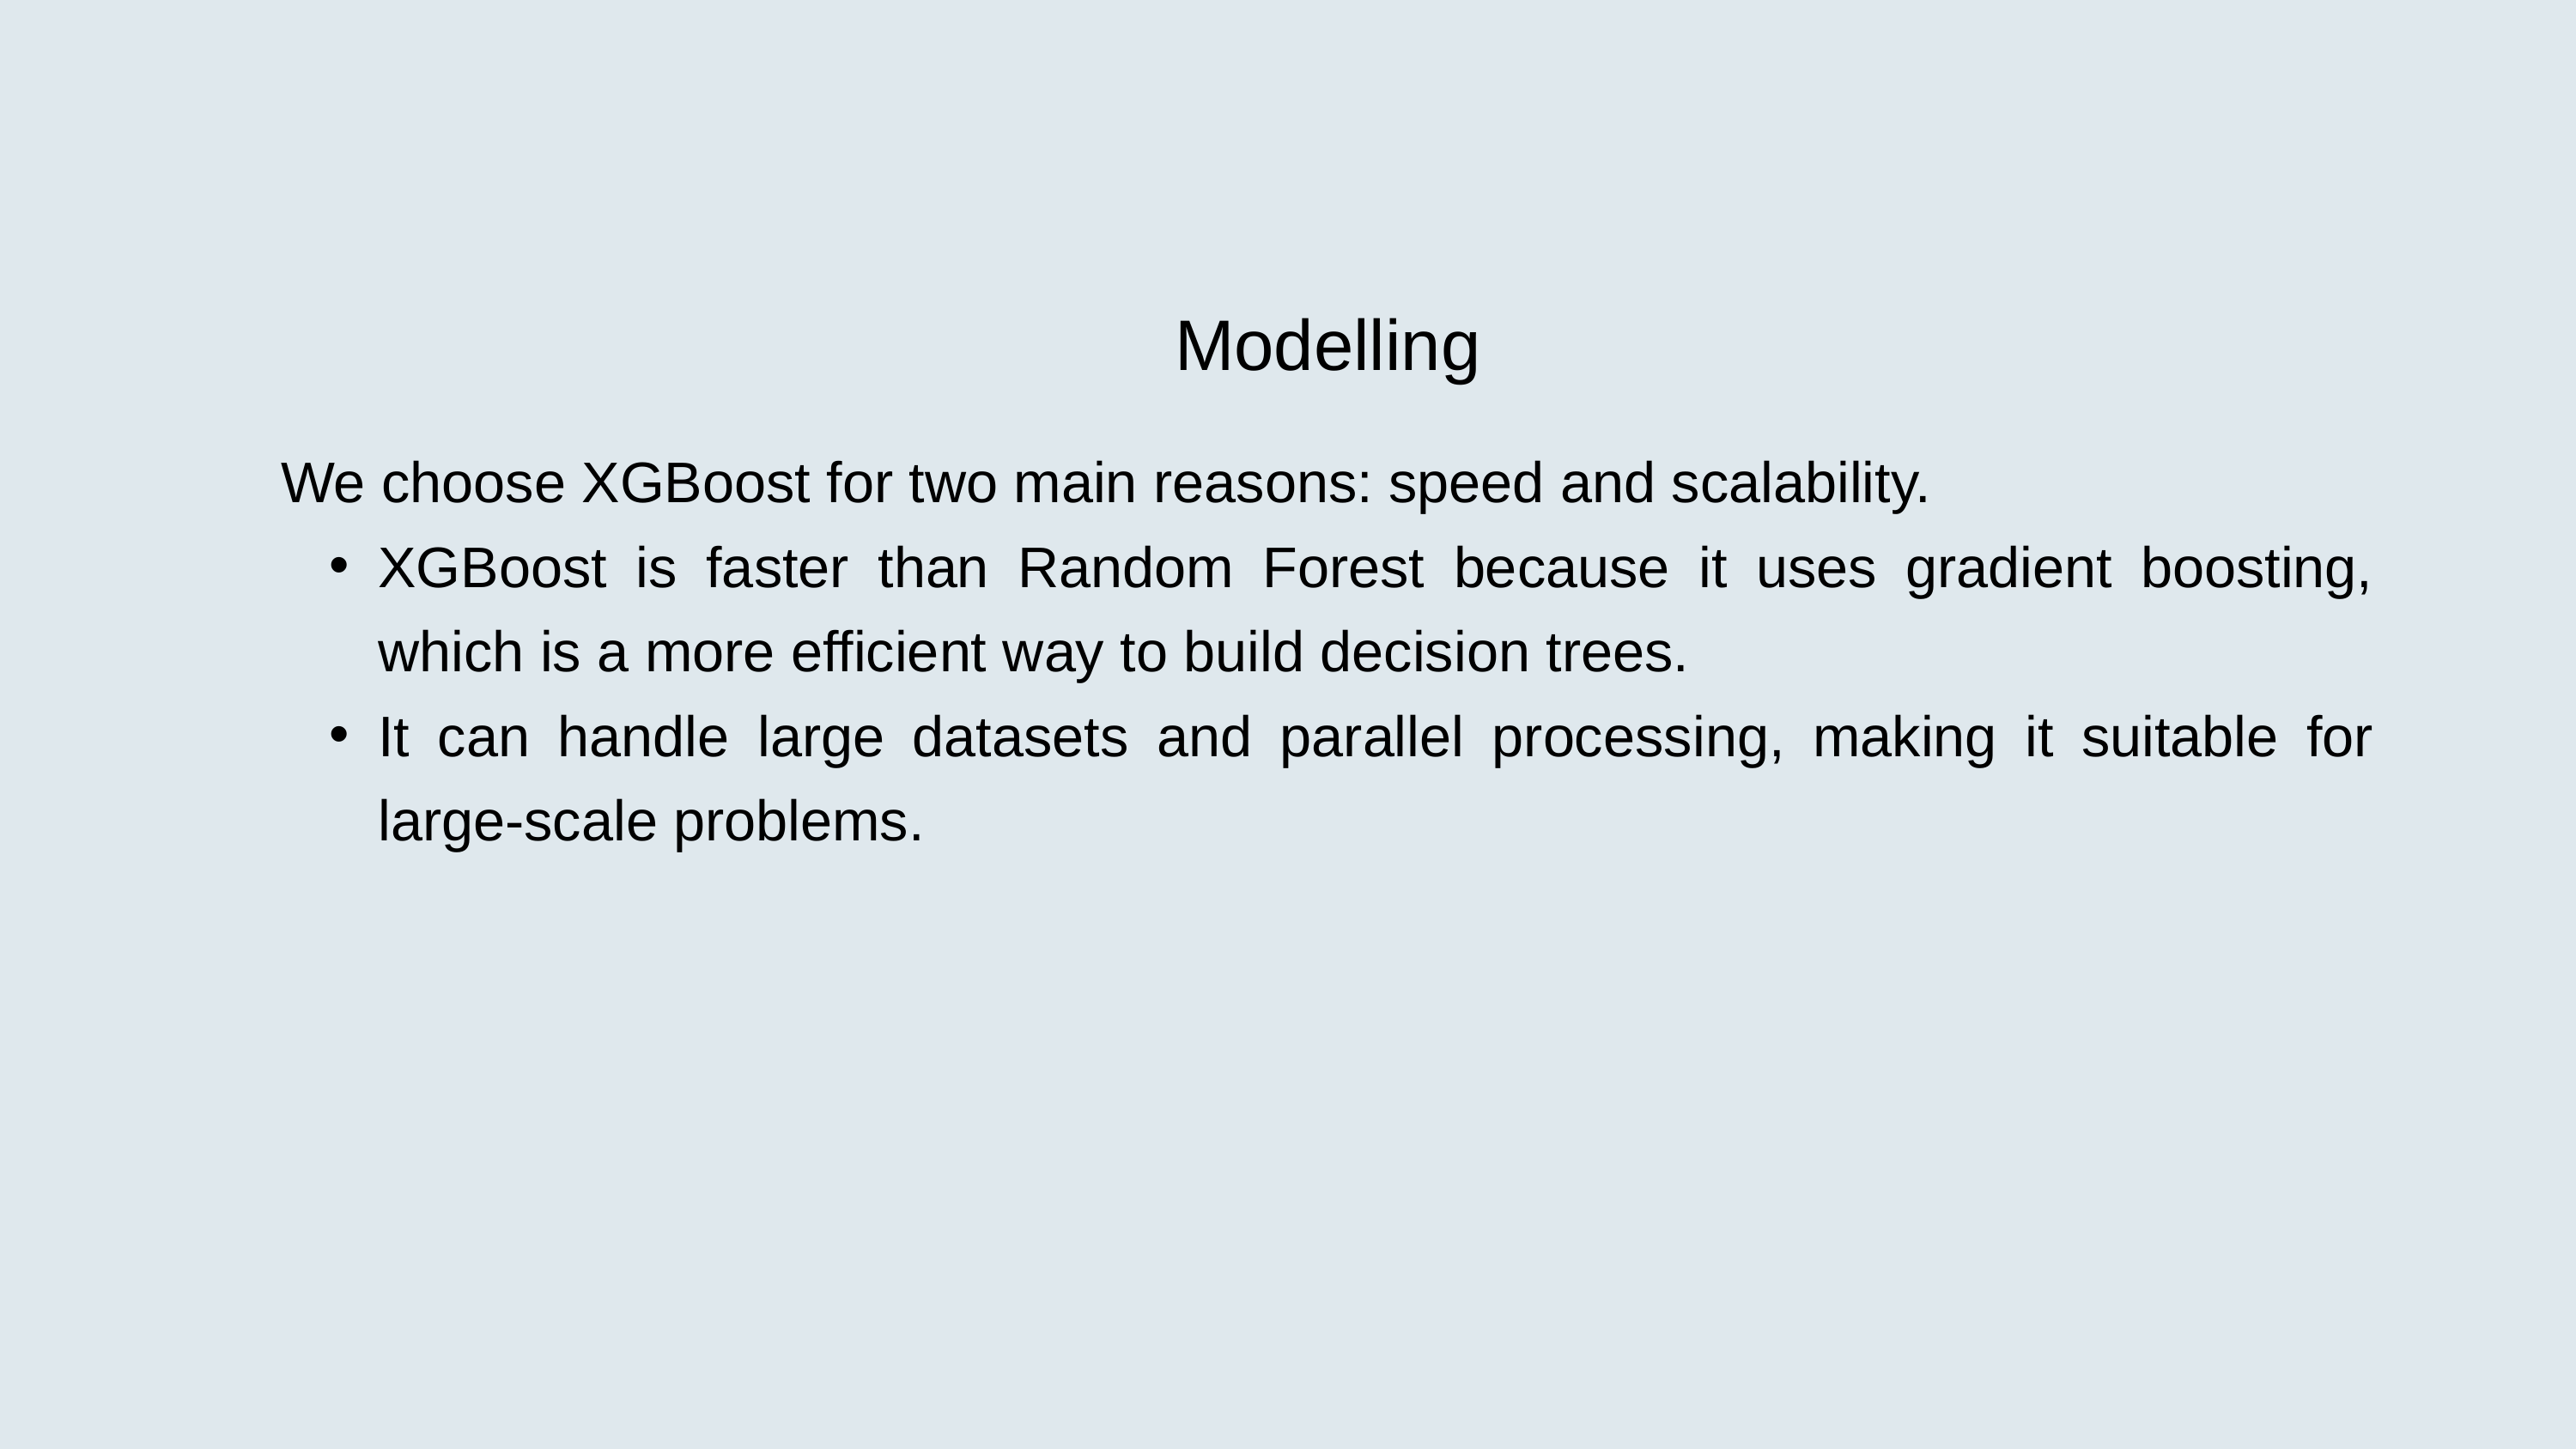

Modelling
We choose XGBoost for two main reasons: speed and scalability.
XGBoost is faster than Random Forest because it uses gradient boosting, which is a more efficient way to build decision trees.
It can handle large datasets and parallel processing, making it suitable for large-scale problems.